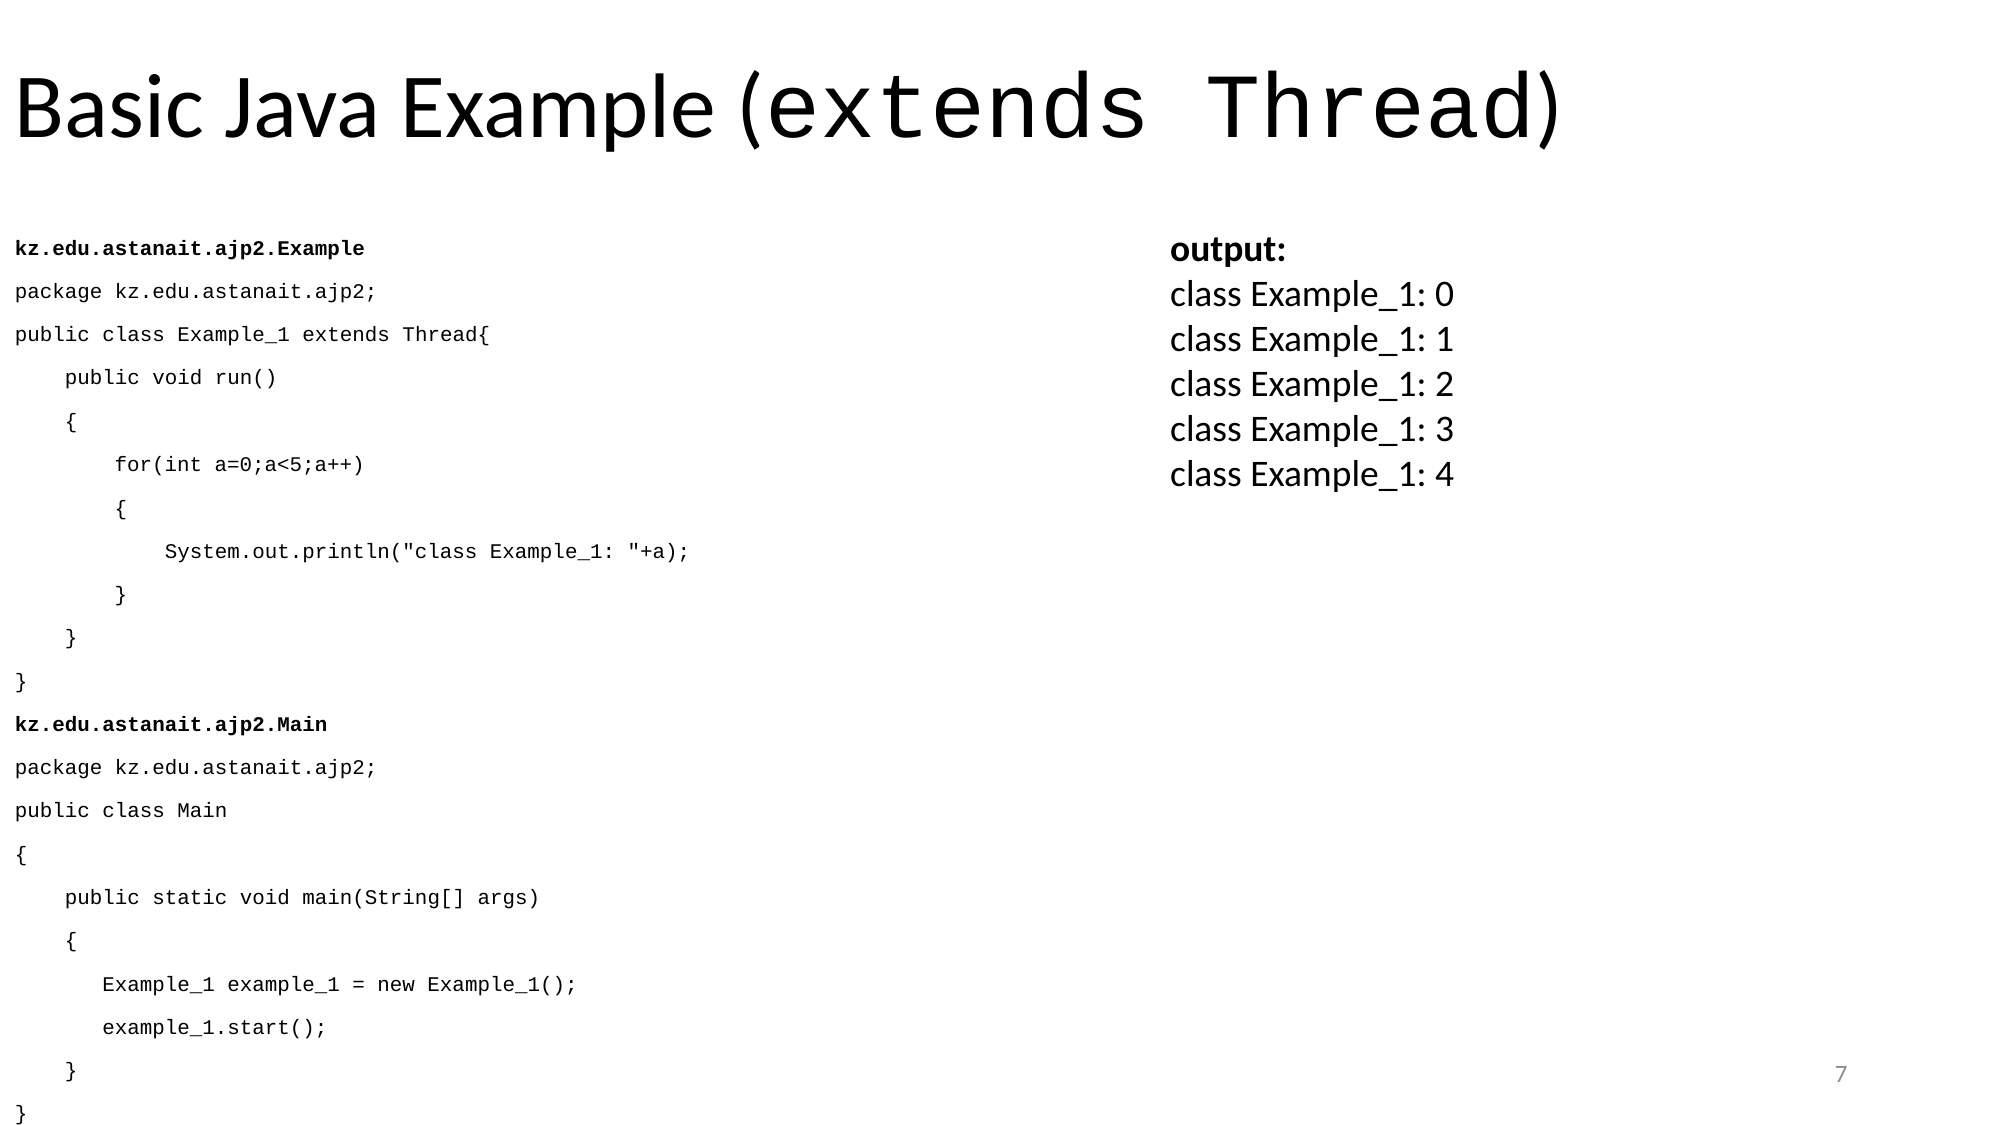

# Basic Java Example (extends Thread)
output:
class Example_1: 0
class Example_1: 1
class Example_1: 2
class Example_1: 3
class Example_1: 4
kz.edu.astanait.ajp2.Example
package kz.edu.astanait.ajp2;
public class Example_1 extends Thread{
    public void run()
    {
        for(int a=0;a<5;a++)
        {
            System.out.println("class Example_1: "+a);
        }
    }
}
kz.edu.astanait.ajp2.Main
package kz.edu.astanait.ajp2;
public class Main
{
    public static void main(String[] args)
    {
       Example_1 example_1 = new Example_1();
       example_1.start();
    }
}
7